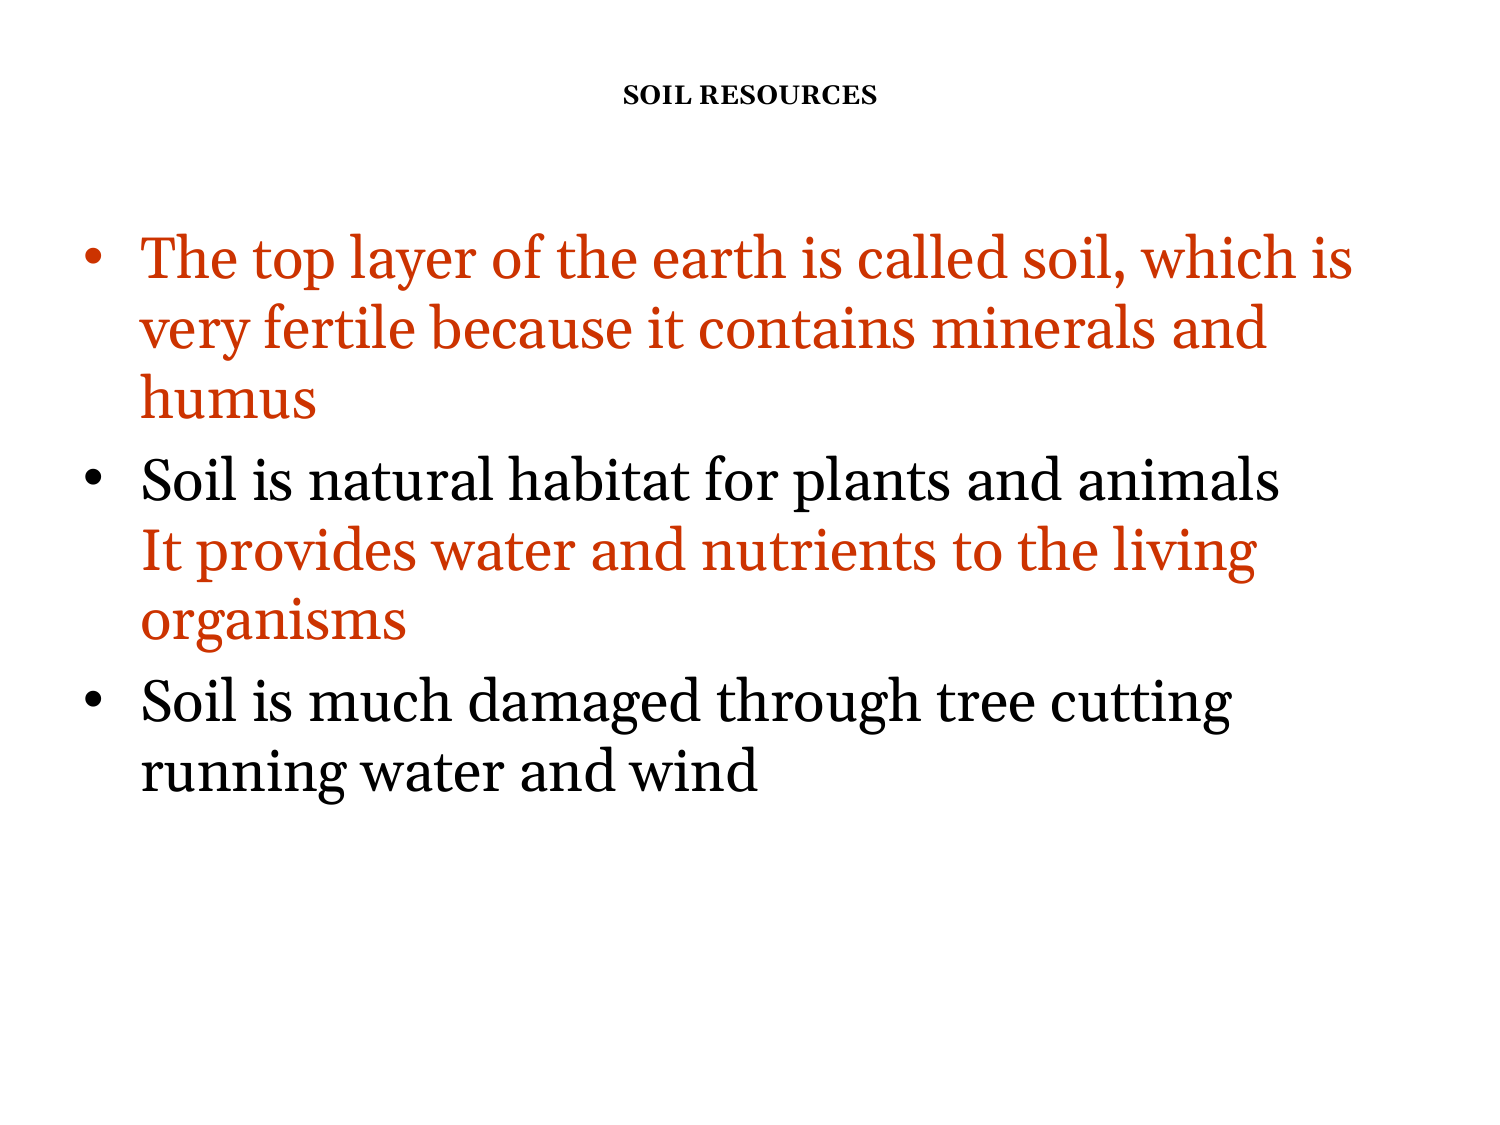

# SOIL RESOURCES
The top layer of the earth is called soil, which is very fertile because it contains minerals and humus
Soil is natural habitat for plants and animals
It provides water and nutrients to the living organisms
Soil is much damaged through tree cutting running water and wind